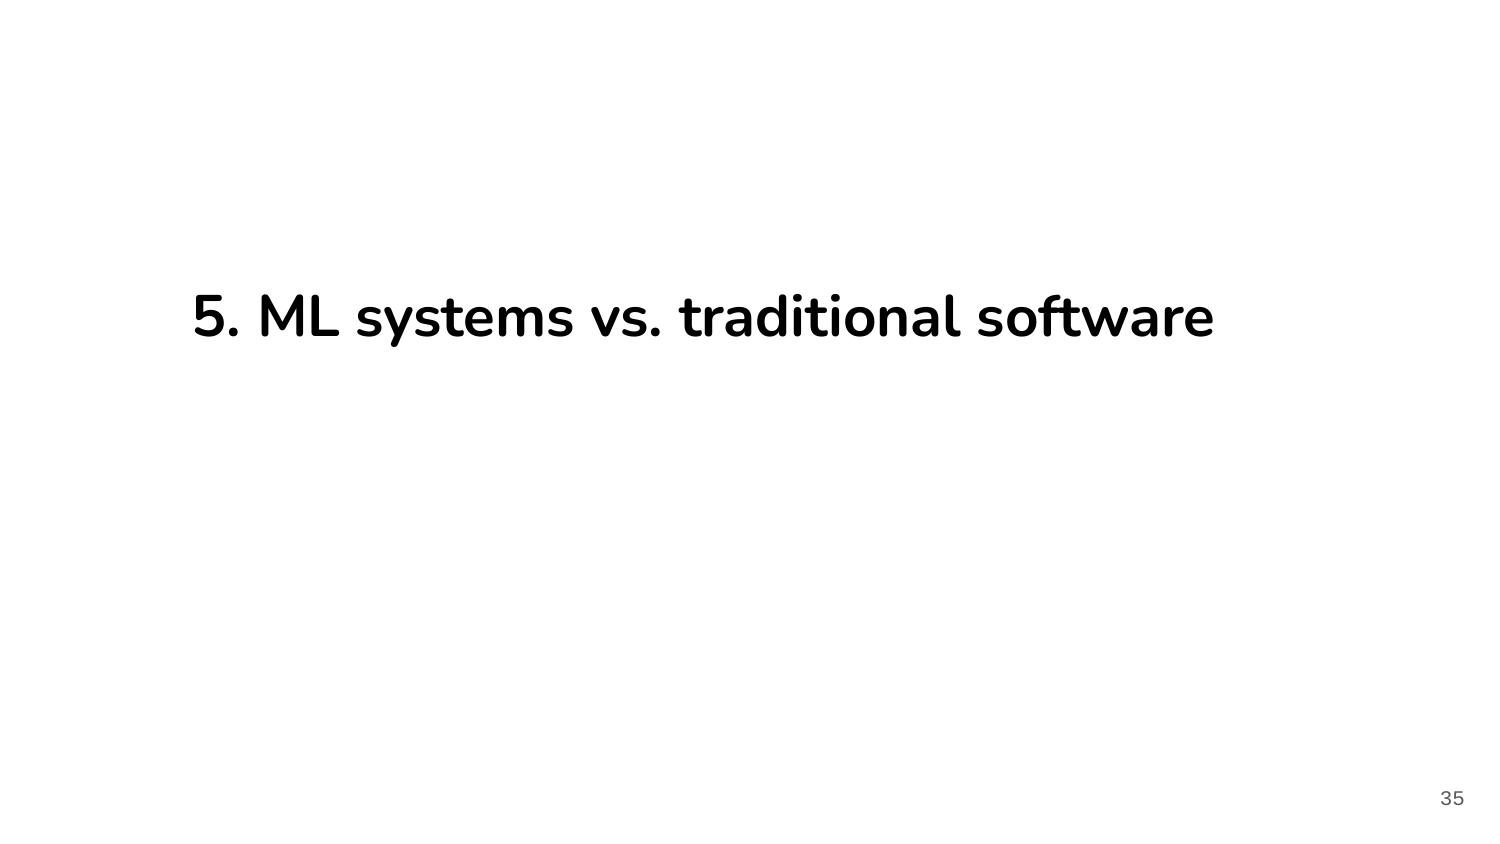

# 5. ML systems vs. traditional software
35